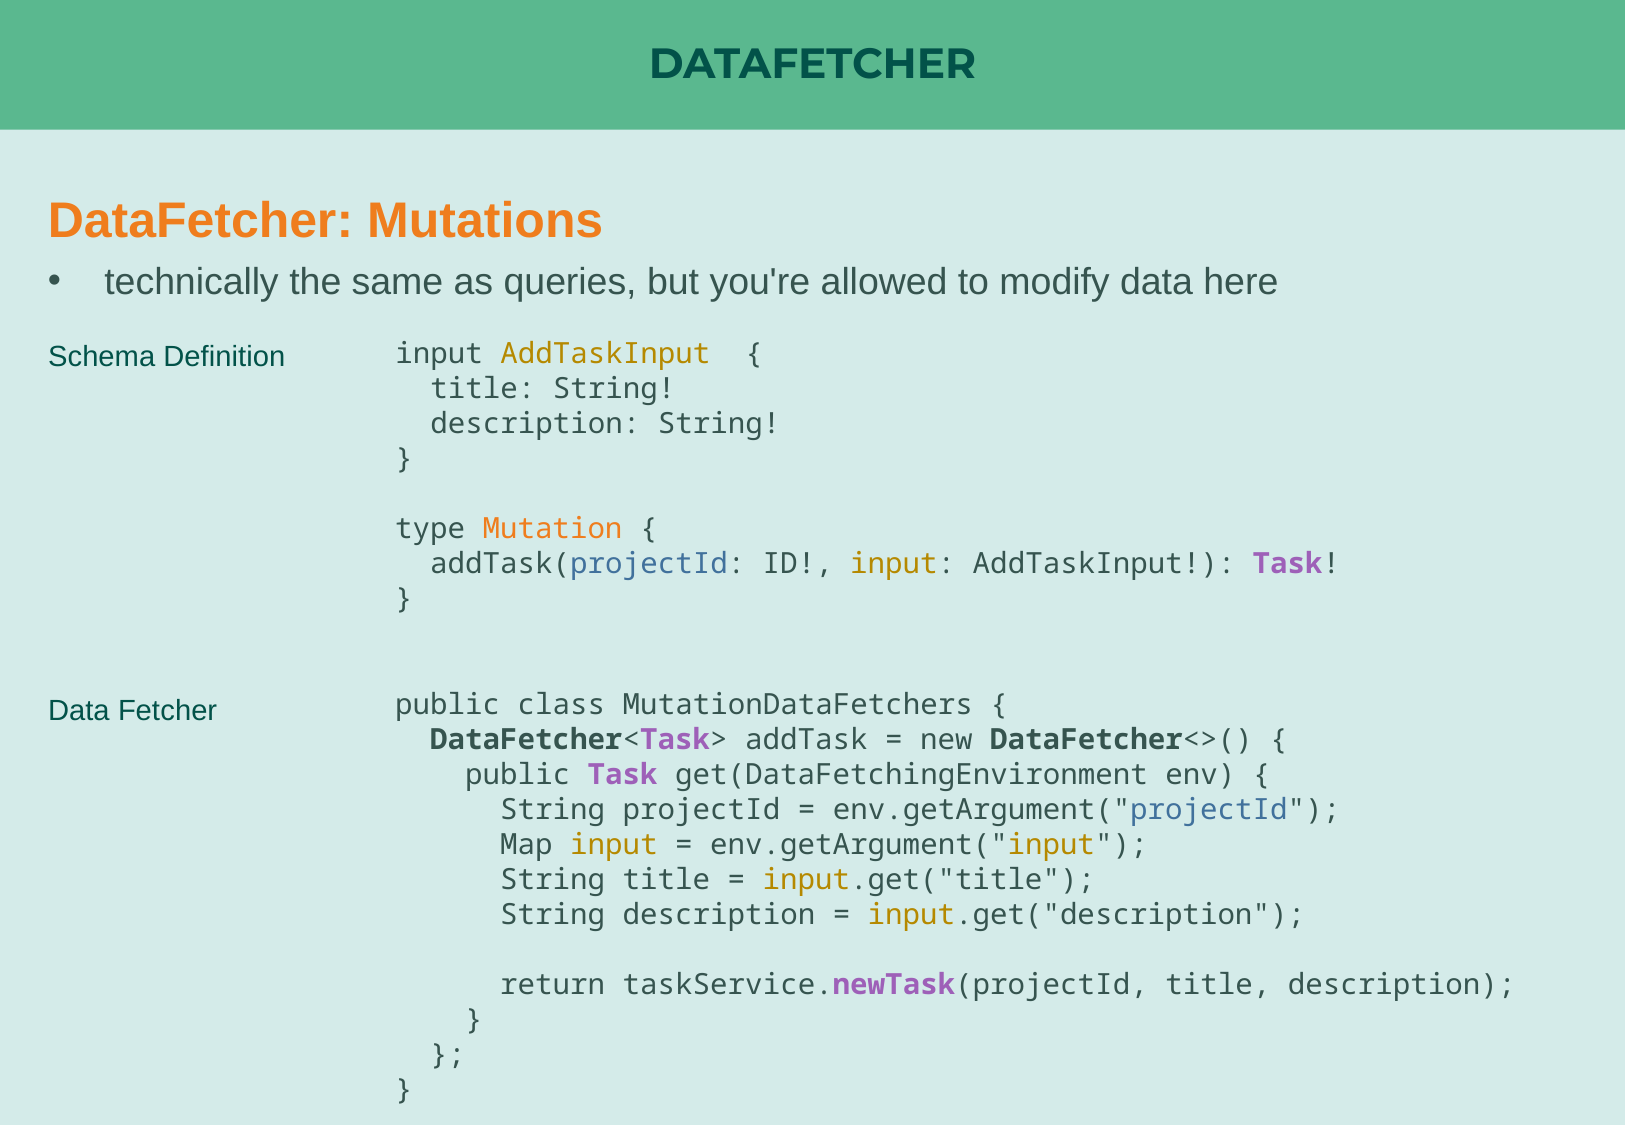

# DataFetcher
DataFetcher: Mutations
technically the same as queries, but you're allowed to modify data here
input AddTaskInput  {
  title: String!
  description: String!
}
Schema Definition
type Mutation {
  addTask(projectId: ID!, input: AddTaskInput!): Task!
}
public class MutationDataFetchers {
  DataFetcher<Task> addTask = new DataFetcher<>() {
    public Task get(DataFetchingEnvironment env) {
      String projectId = env.getArgument("projectId");
      Map input = env.getArgument("input");
      String title = input.get("title");
      String description = input.get("description");

      return taskService.newTask(projectId, title, description);
    }
  };
}
Data Fetcher